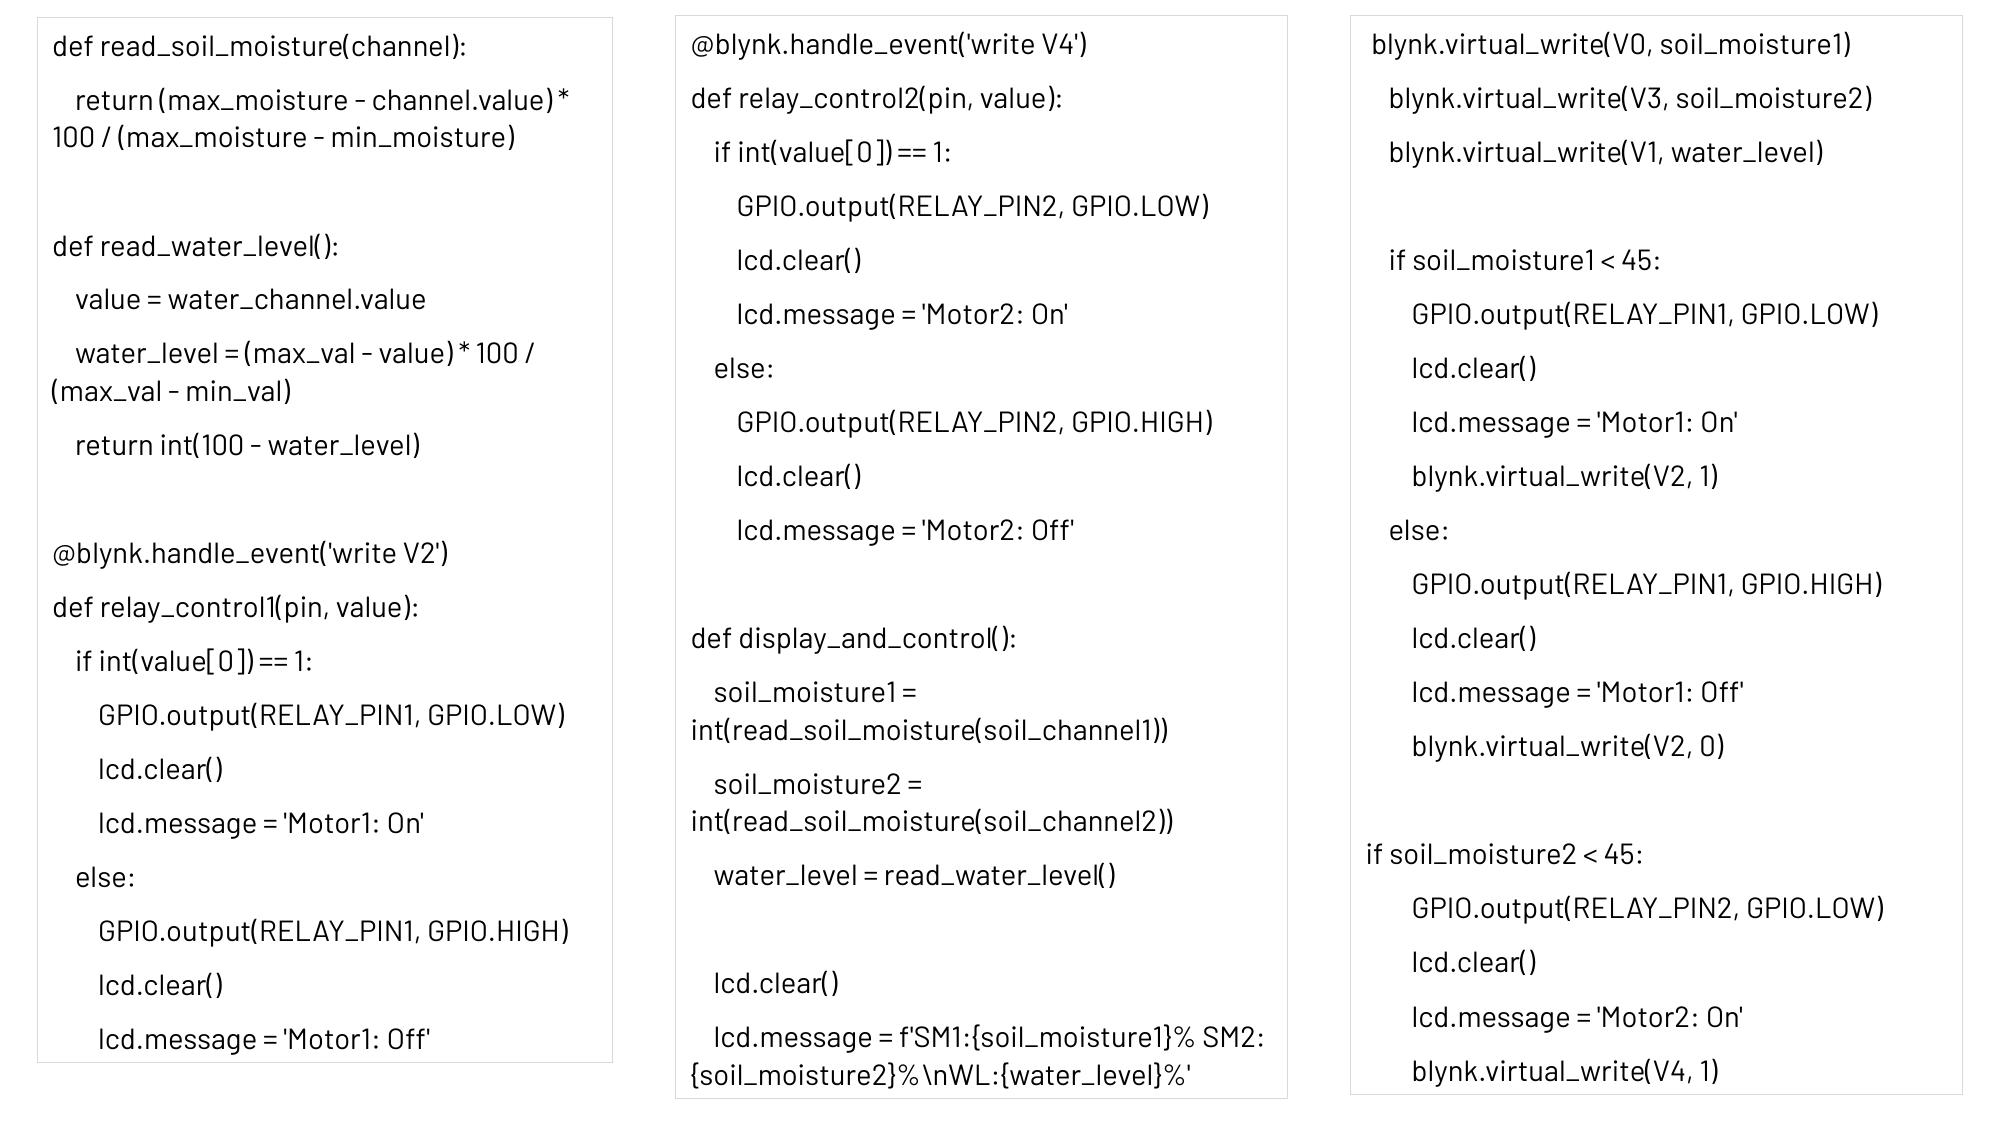

@blynk.handle_event('write V4')
def relay_control2(pin, value):
    if int(value[0]) == 1:
        GPIO.output(RELAY_PIN2, GPIO.LOW)
        lcd.clear()
        lcd.message = 'Motor2: On'
    else:
        GPIO.output(RELAY_PIN2, GPIO.HIGH)
        lcd.clear()
        lcd.message = 'Motor2: Off'

def display_and_control():
    soil_moisture1 = int(read_soil_moisture(soil_channel1))
    soil_moisture2 = int(read_soil_moisture(soil_channel2))
    water_level = read_water_level()

    lcd.clear()
    lcd.message = f'SM1:{soil_moisture1}% SM2:{soil_moisture2}%\nWL:{water_level}%'
 blynk.virtual_write(V0, soil_moisture1)
    blynk.virtual_write(V3, soil_moisture2)
    blynk.virtual_write(V1, water_level)

    if soil_moisture1 < 45:
        GPIO.output(RELAY_PIN1, GPIO.LOW)
        lcd.clear()
        lcd.message = 'Motor1: On'
        blynk.virtual_write(V2, 1)
    else:
        GPIO.output(RELAY_PIN1, GPIO.HIGH)
        lcd.clear()
        lcd.message = 'Motor1: Off'
        blynk.virtual_write(V2, 0)

if soil_moisture2 < 45:
        GPIO.output(RELAY_PIN2, GPIO.LOW)
        lcd.clear()
        lcd.message = 'Motor2: On'
        blynk.virtual_write(V4, 1)
def read_soil_moisture(channel):
    return (max_moisture - channel.value) * 100 / (max_moisture - min_moisture)

def read_water_level():
    value = water_channel.value
    water_level = (max_val - value) * 100 / (max_val - min_val)
    return int(100 - water_level)

@blynk.handle_event('write V2')
def relay_control1(pin, value):
    if int(value[0]) == 1:
        GPIO.output(RELAY_PIN1, GPIO.LOW)
        lcd.clear()
        lcd.message = 'Motor1: On'
    else:
        GPIO.output(RELAY_PIN1, GPIO.HIGH)
        lcd.clear()
        lcd.message = 'Motor1: Off'